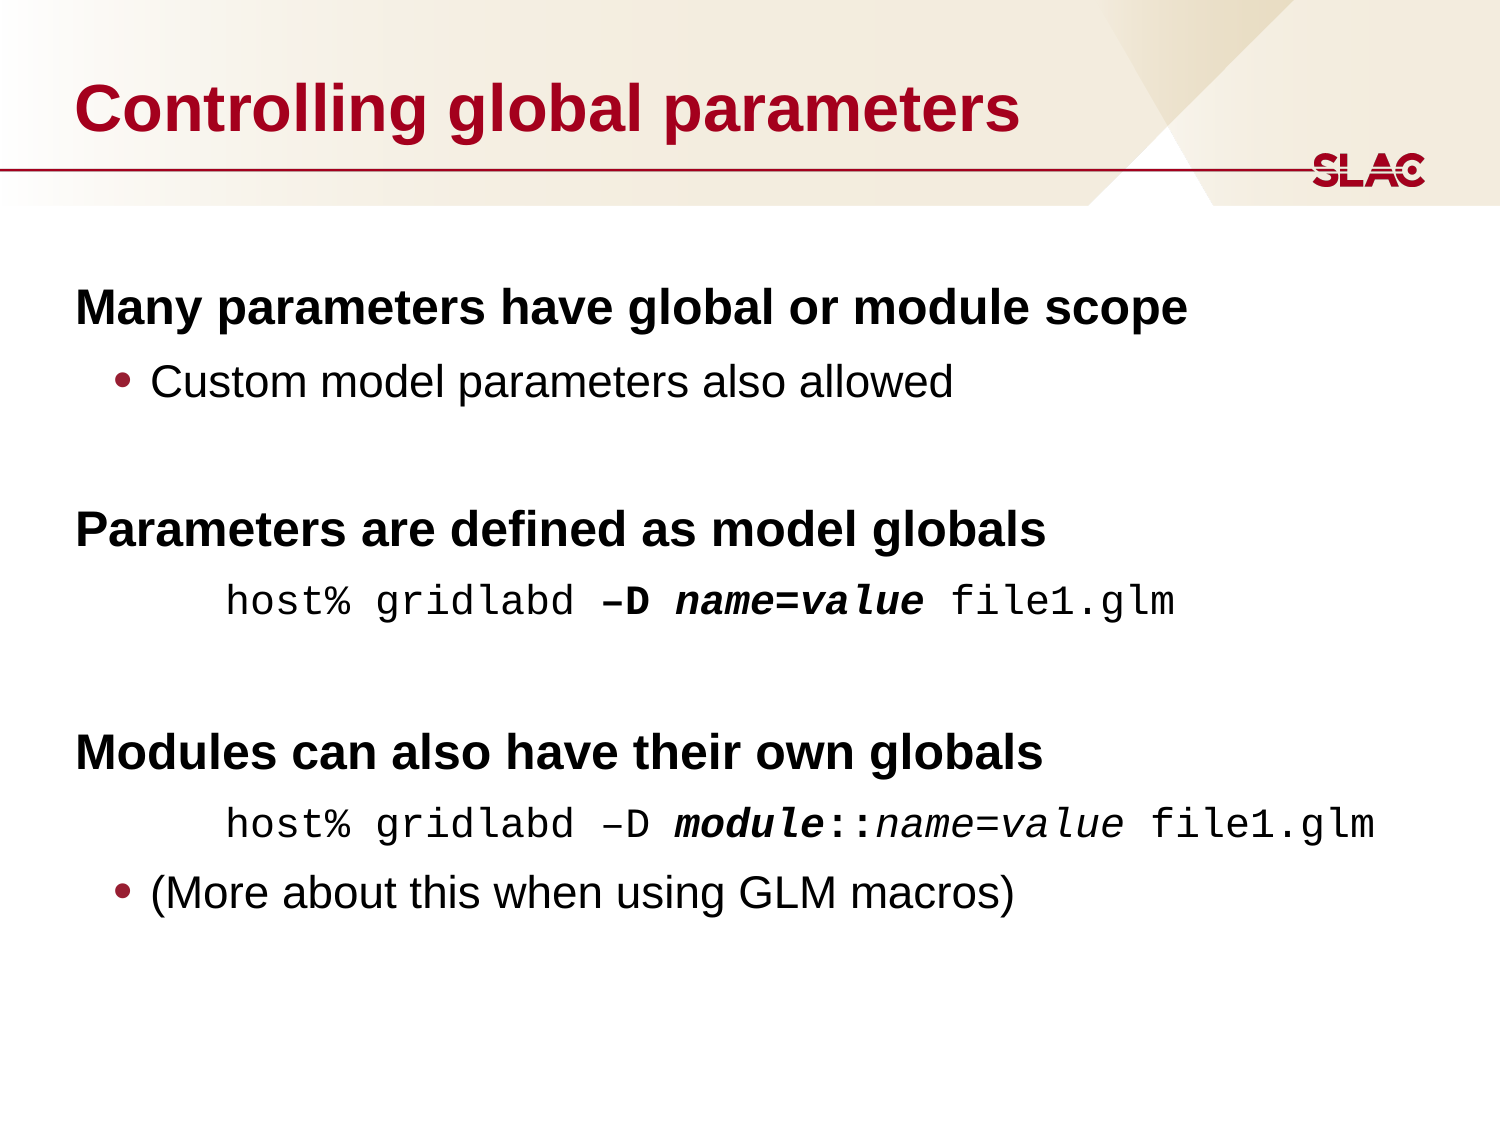

# Controlling global parameters
Many parameters have global or module scope
Custom model parameters also allowed

Parameters are defined as model globals
	host% gridlabd –D name=value file1.glm

Modules can also have their own globals
	host% gridlabd –D module::name=value file1.glm
(More about this when using GLM macros)